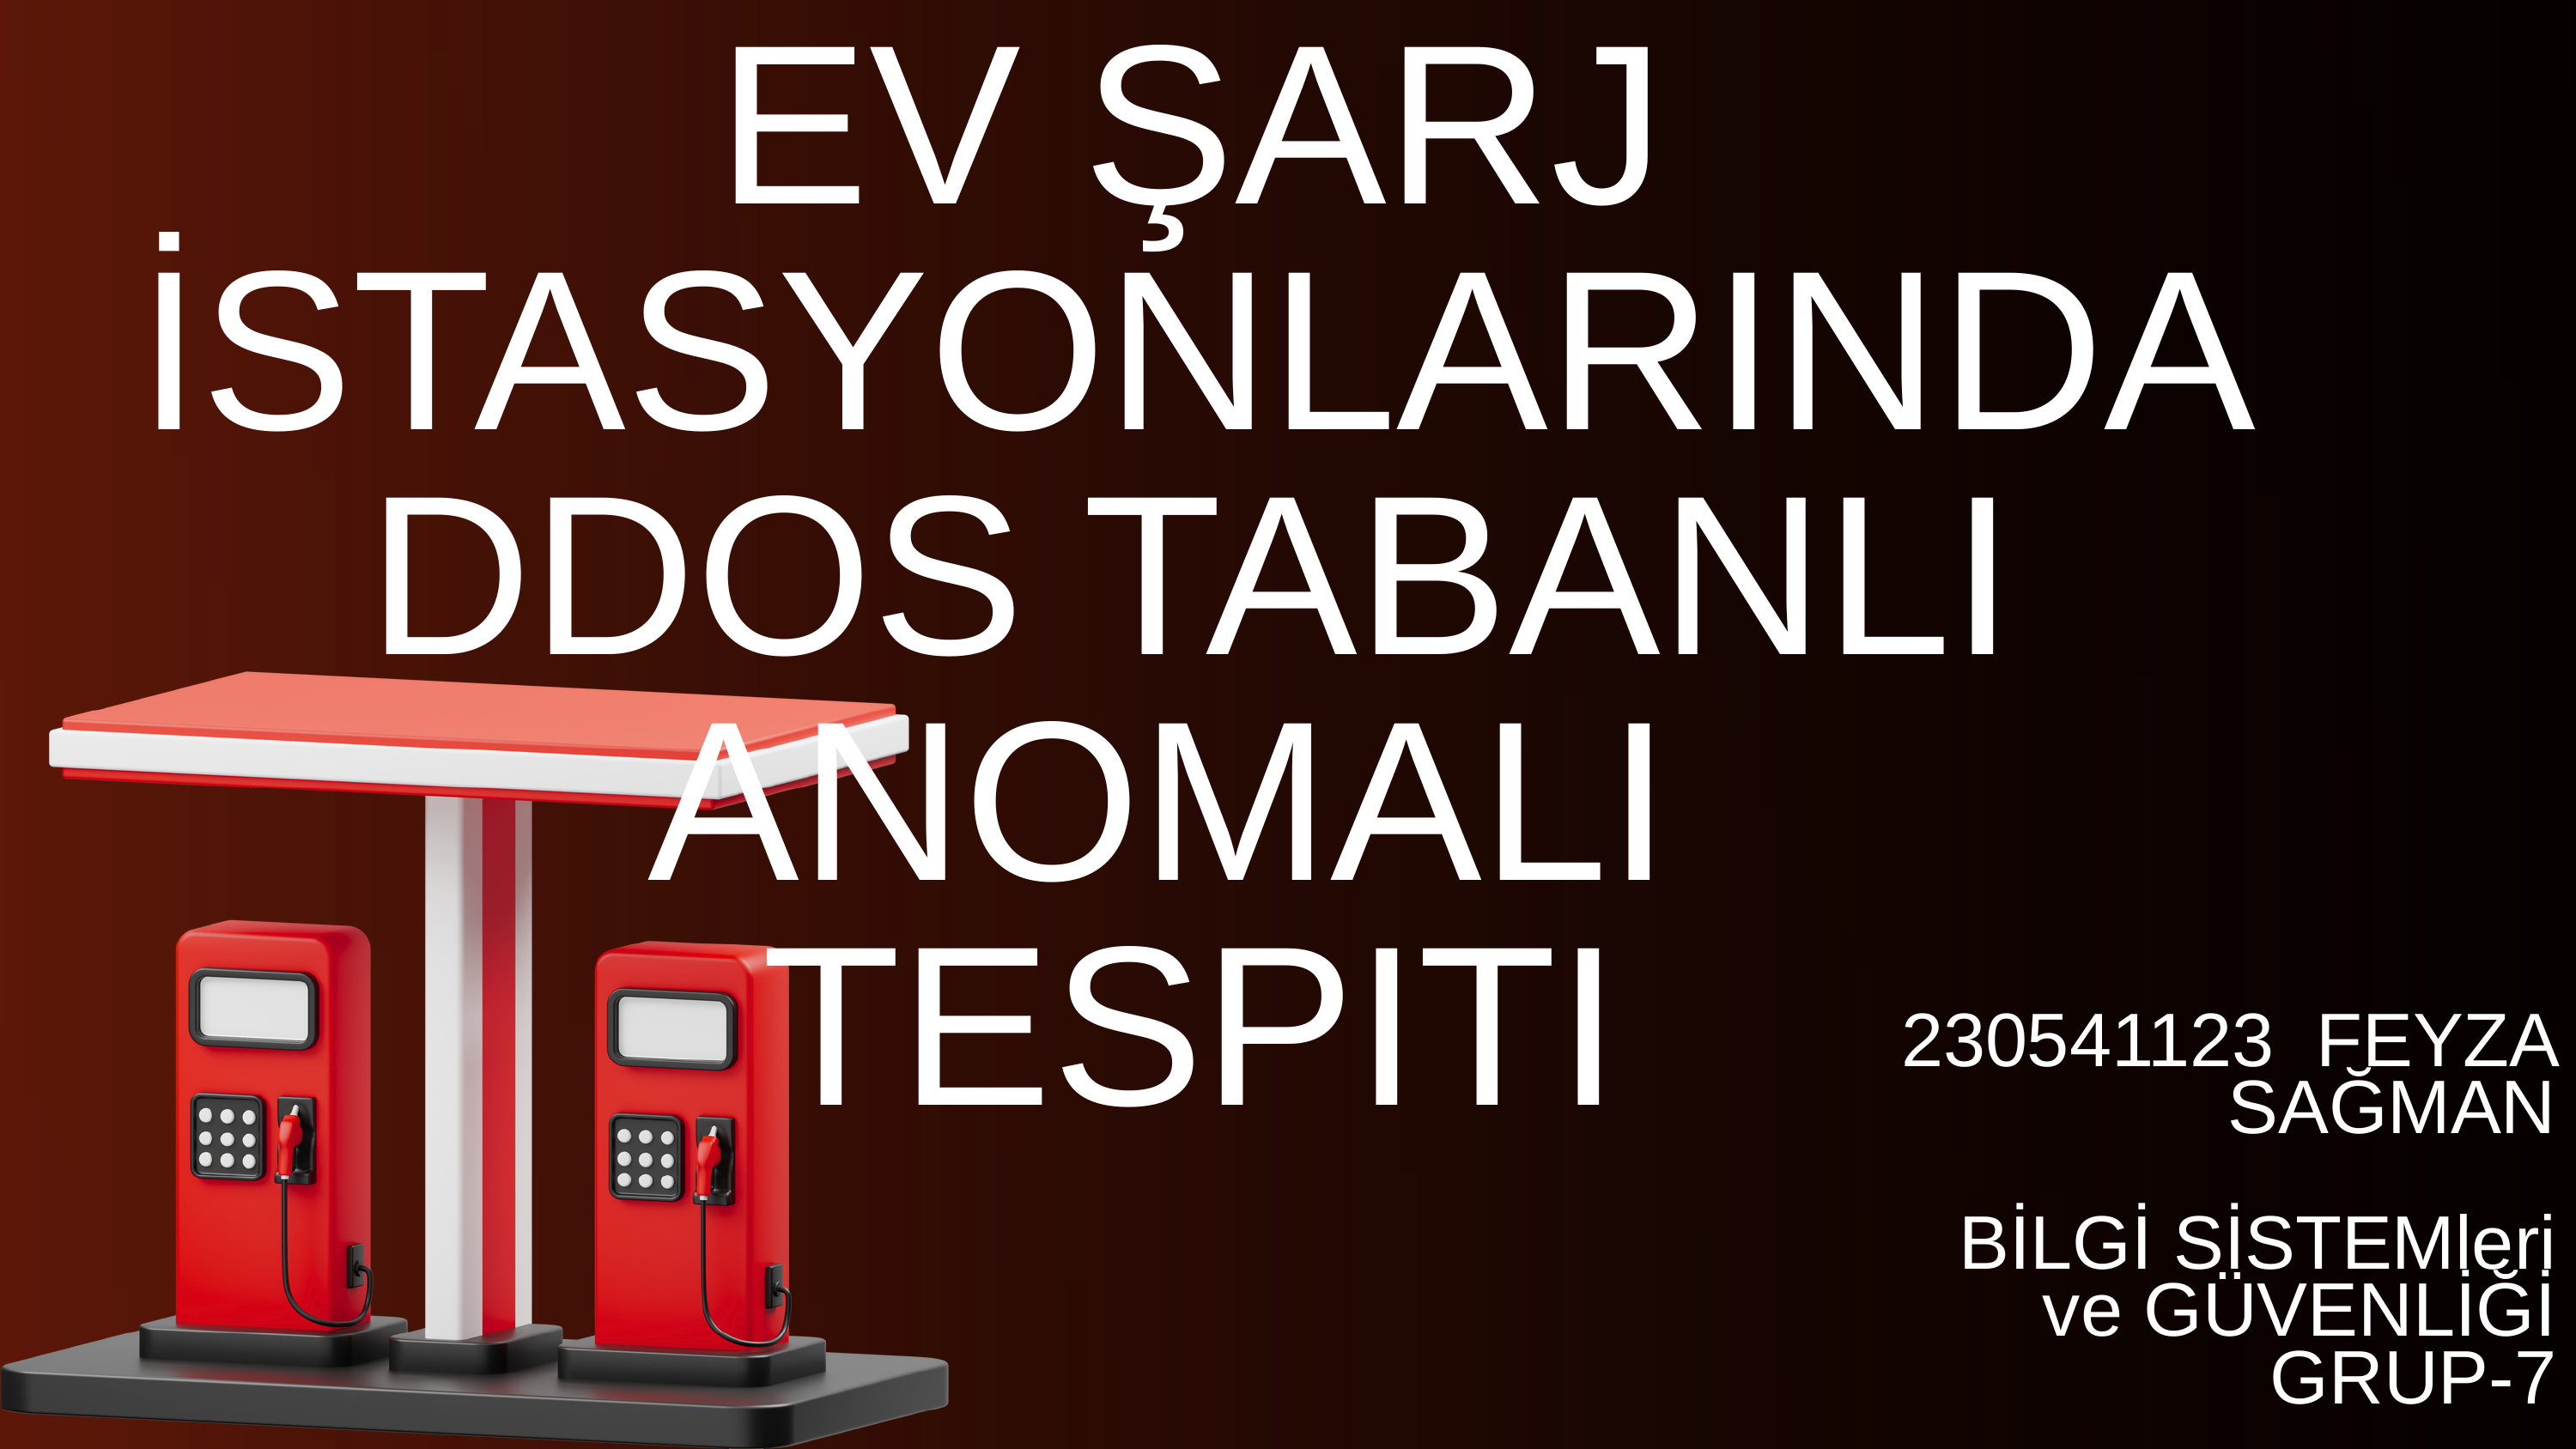

EV ŞARJ İSTASYONLARINDA DDOS TABANLI ANOMALI
TESPITI

230541123  FEYZA SAĞMAN

BİLGİ SİSTEMleri
ve GÜVENLİĞİ
GRUP-7